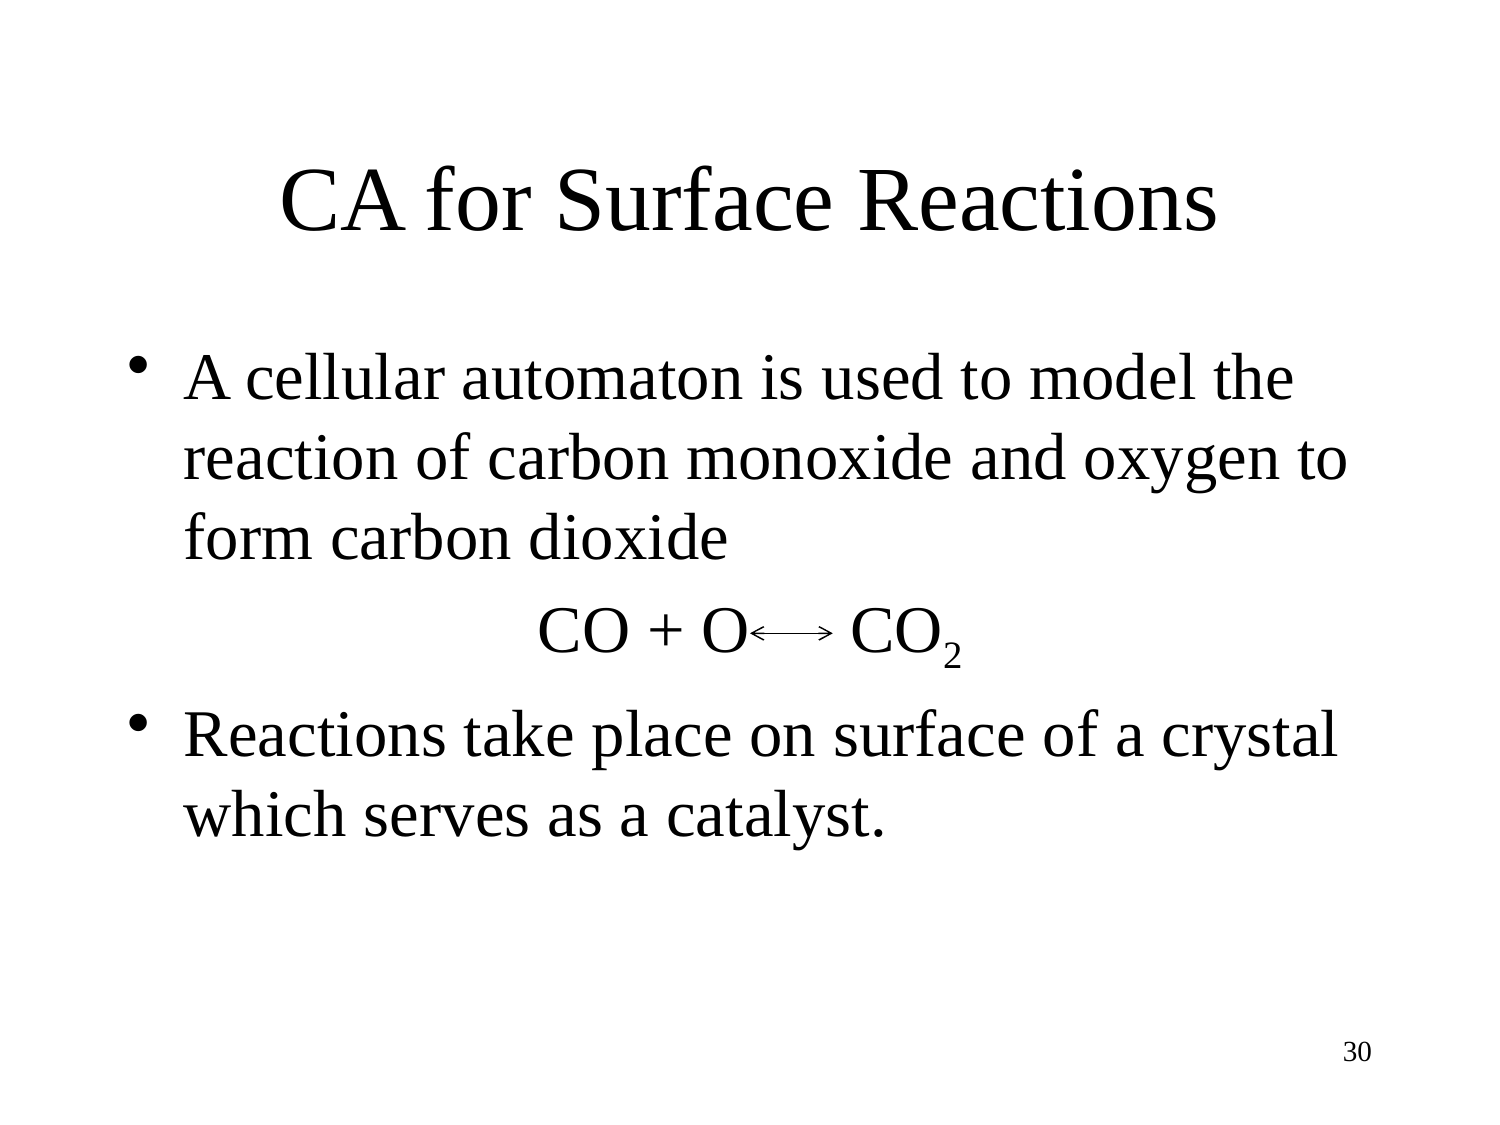

# CA for Surface Reactions
A cellular automaton is used to model the reaction of carbon monoxide and oxygen to form carbon dioxide
CO + O      CO2
Reactions take place on surface of a crystal which serves as a catalyst.
30